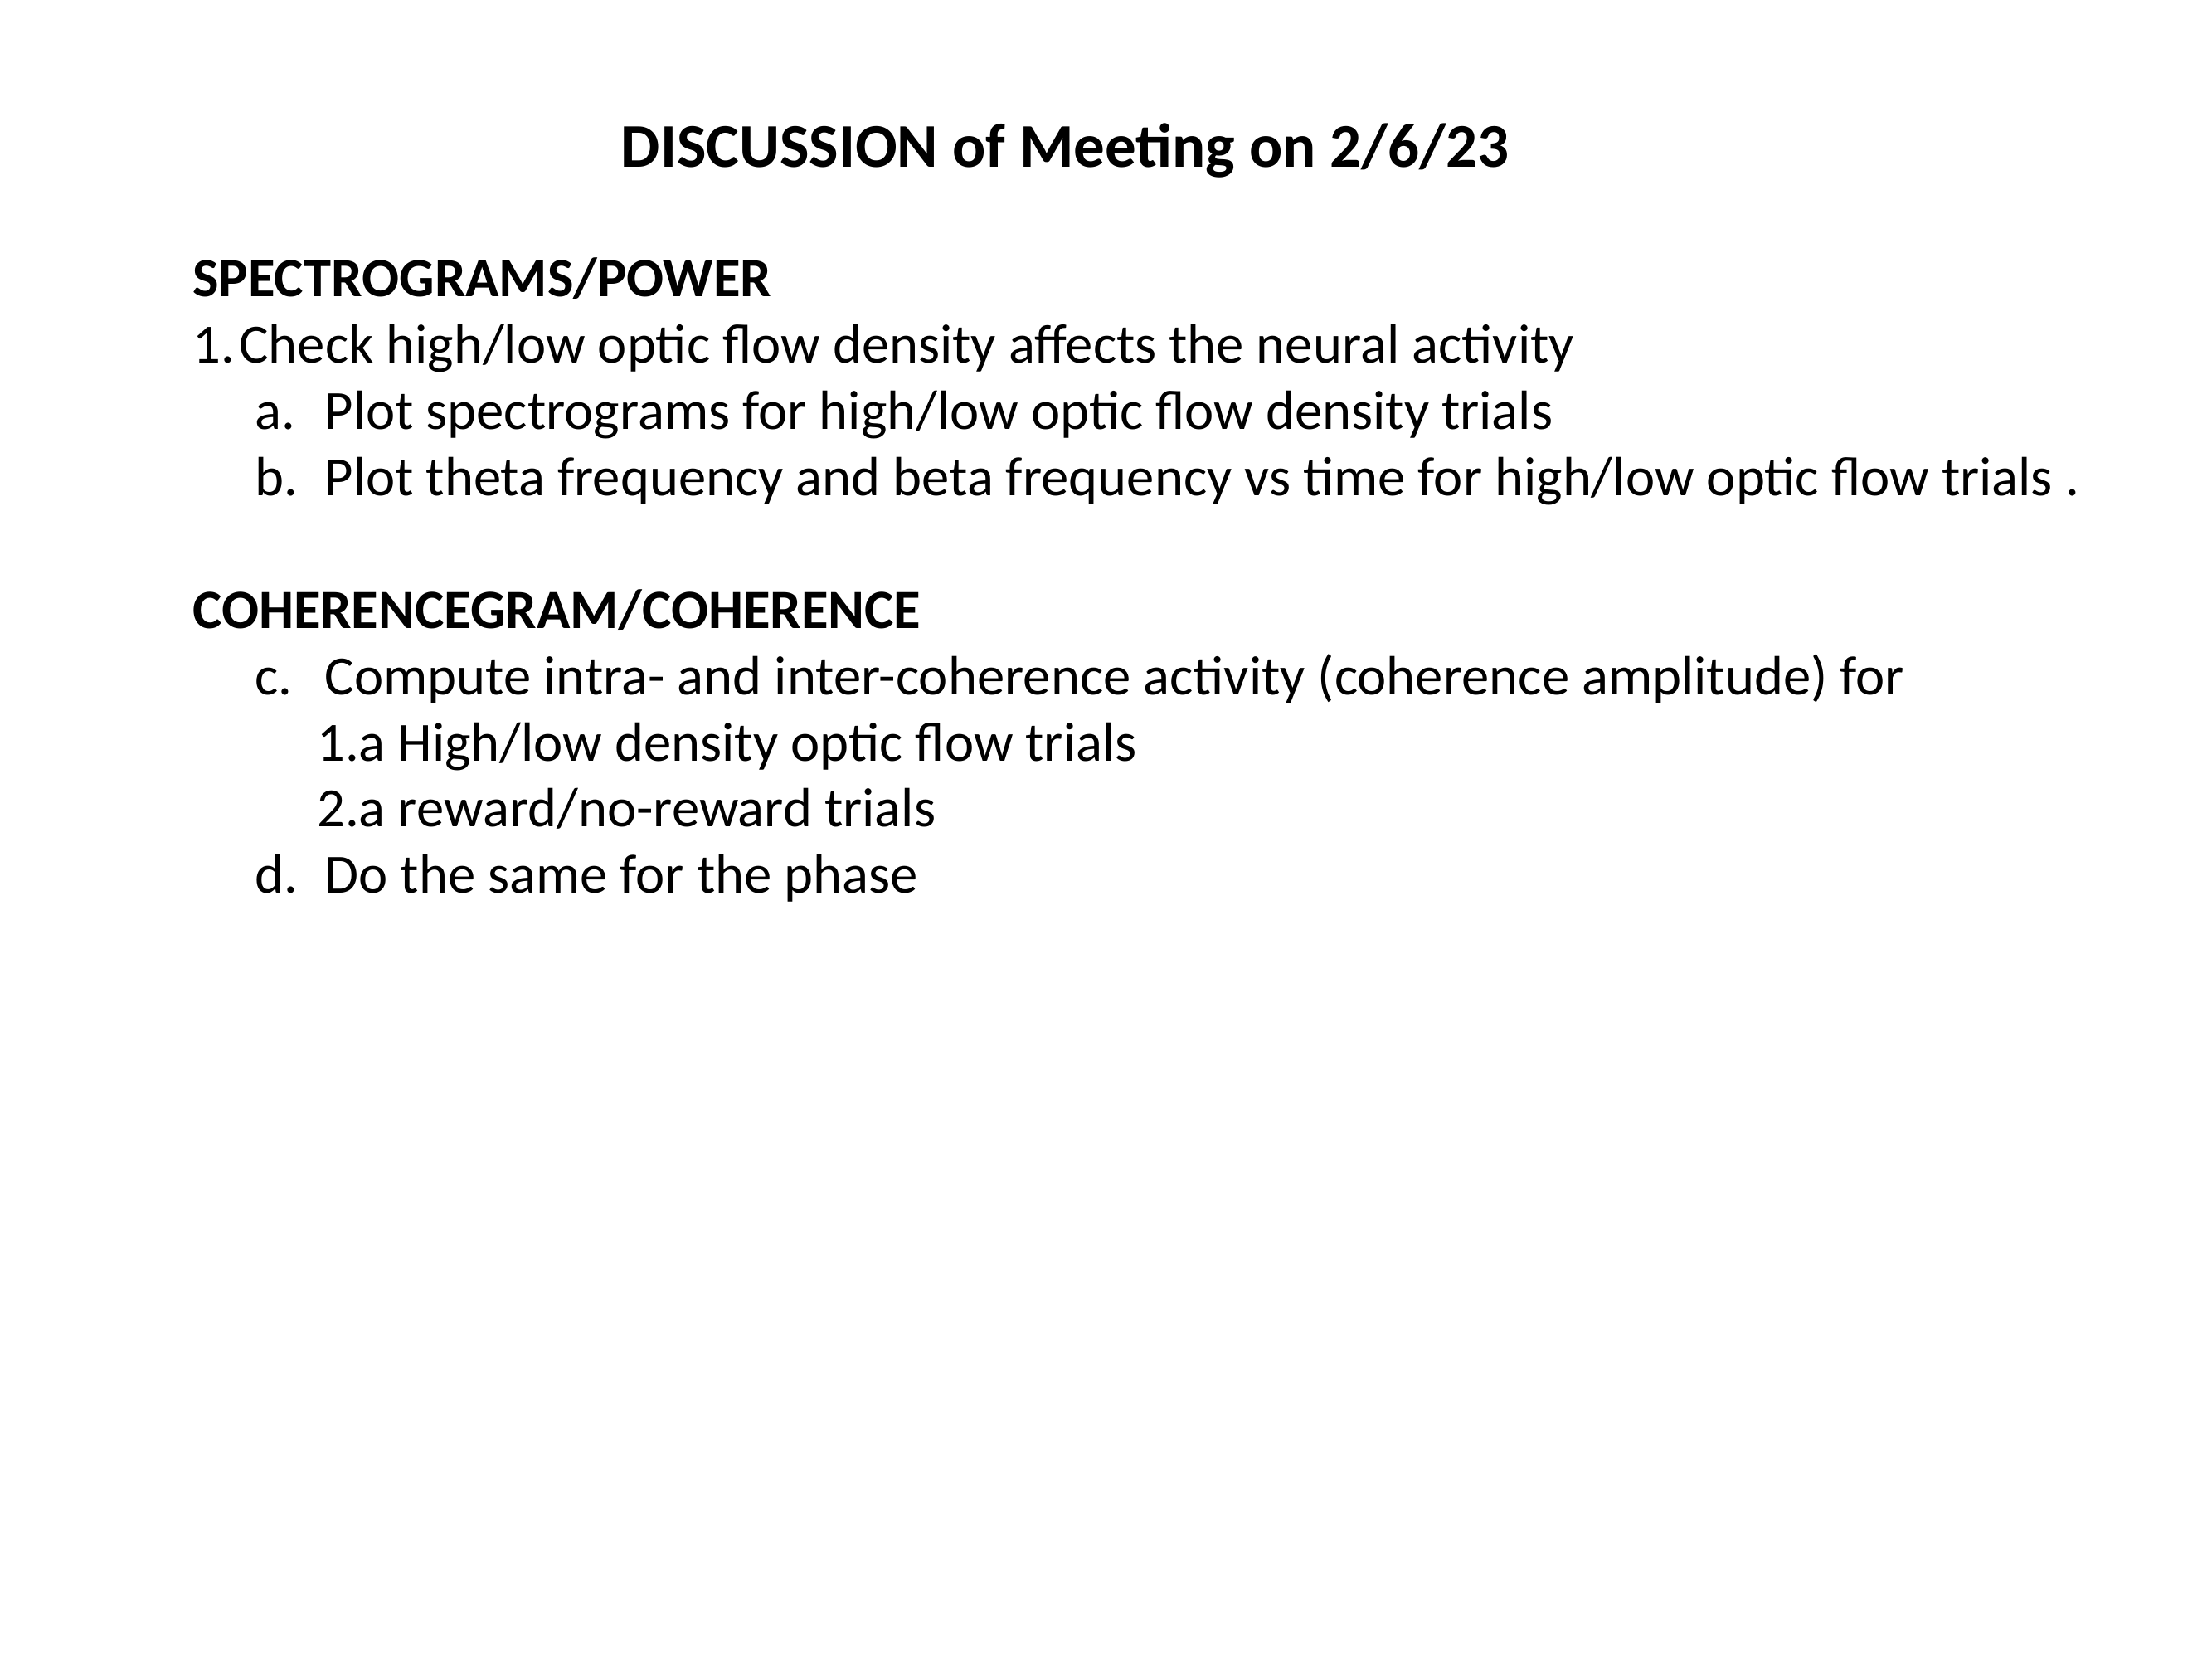

DISCUSSION of Meeting on 2/6/23
SPECTROGRAMS/POWER
Check high/low optic flow density affects the neural activity
Plot spectrograms for high/low optic flow density trials
Plot theta frequency and beta frequency vs time for high/low optic flow trials .

COHERENCEGRAM/COHERENCE
Compute intra- and inter-coherence activity (coherence amplitude) for
1.a High/low density optic flow trials
2.a reward/no-reward trials
Do the same for the phase